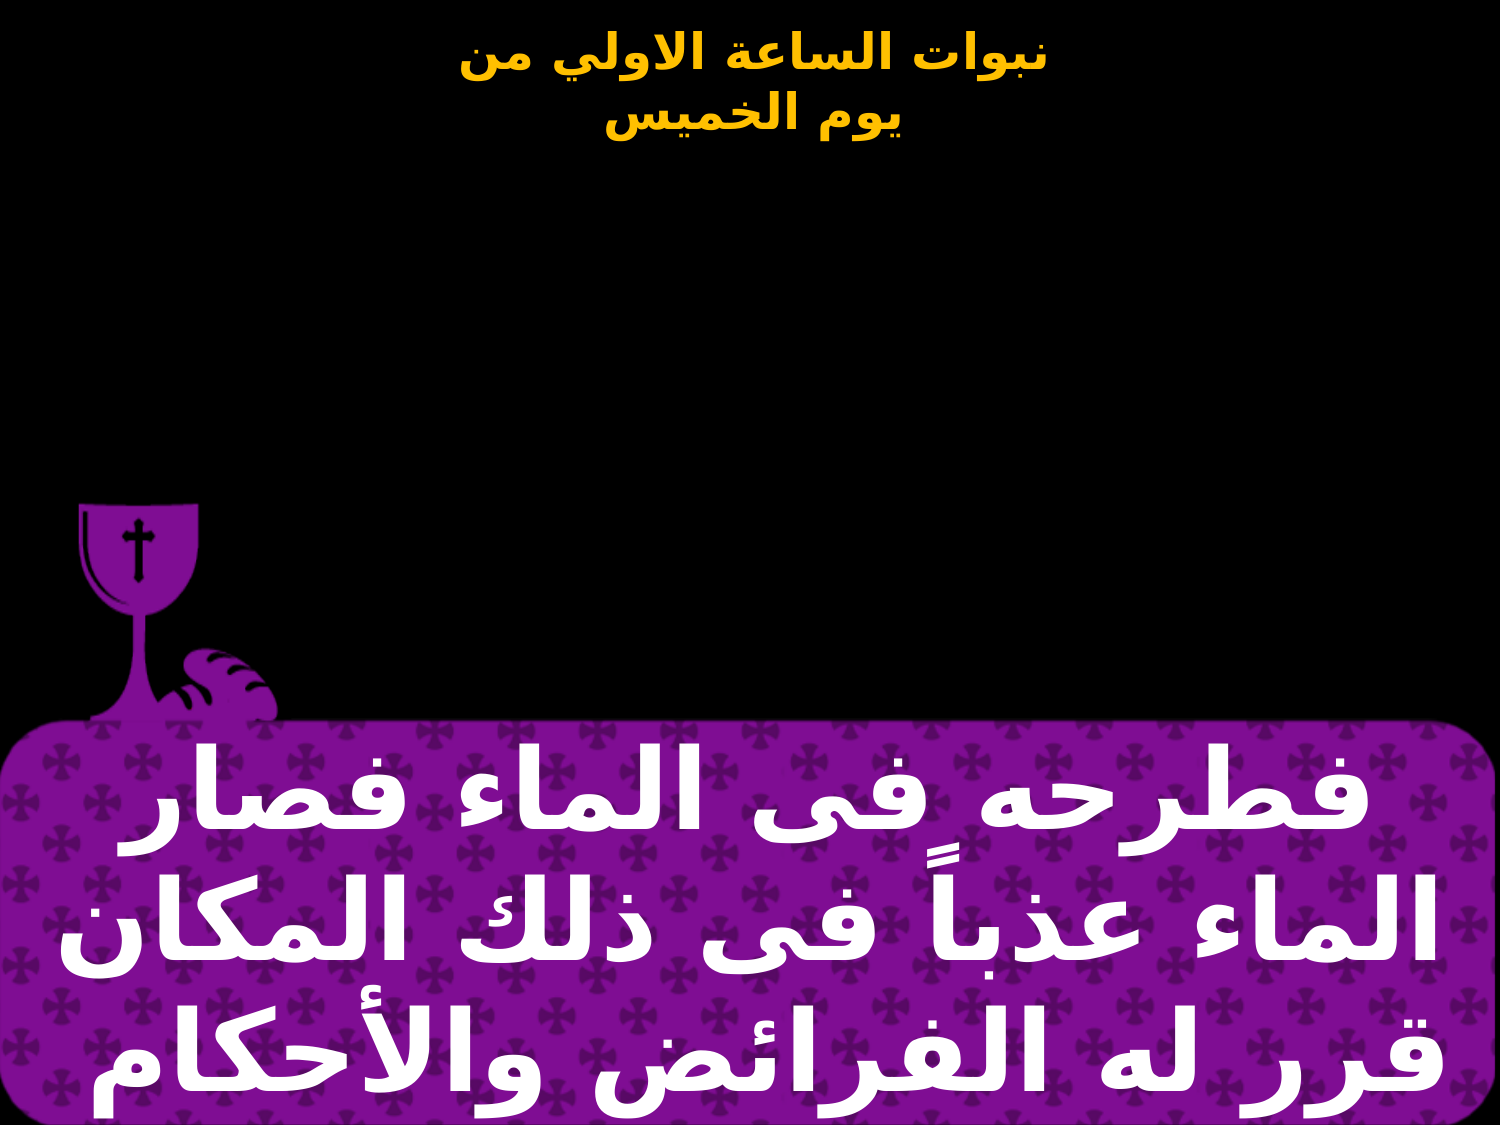

| فطرحه فى الماء فصار الماء عذباً فى ذلك المكان قرر له الفرائض والأحكام |
| --- |